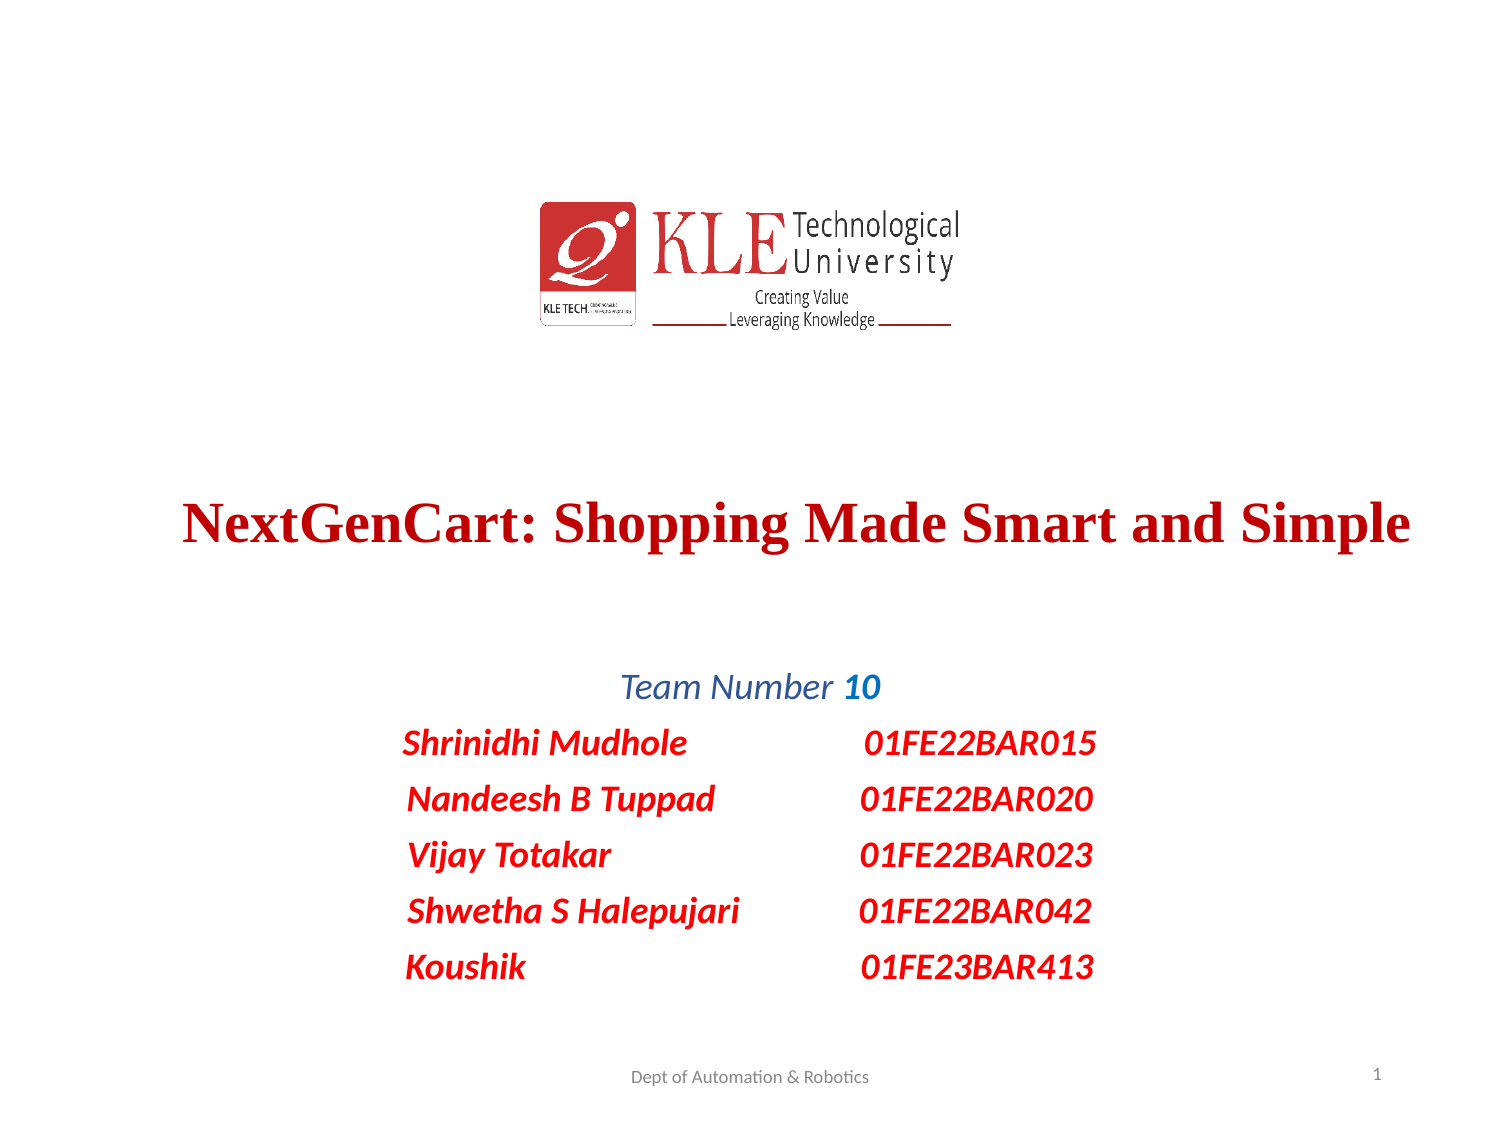

# NextGenCart: Shopping Made Smart and Simple

Team Number 10
Shrinidhi Mudhole	                   01FE22BAR015
Nandeesh B Tuppad                 01FE22BAR020
Vijay Totakar          	                  01FE22BAR023
Shwetha S Halepujari              01FE22BAR042
Koushik	                                    01FE23BAR413

1
Dept of Automation & Robotics